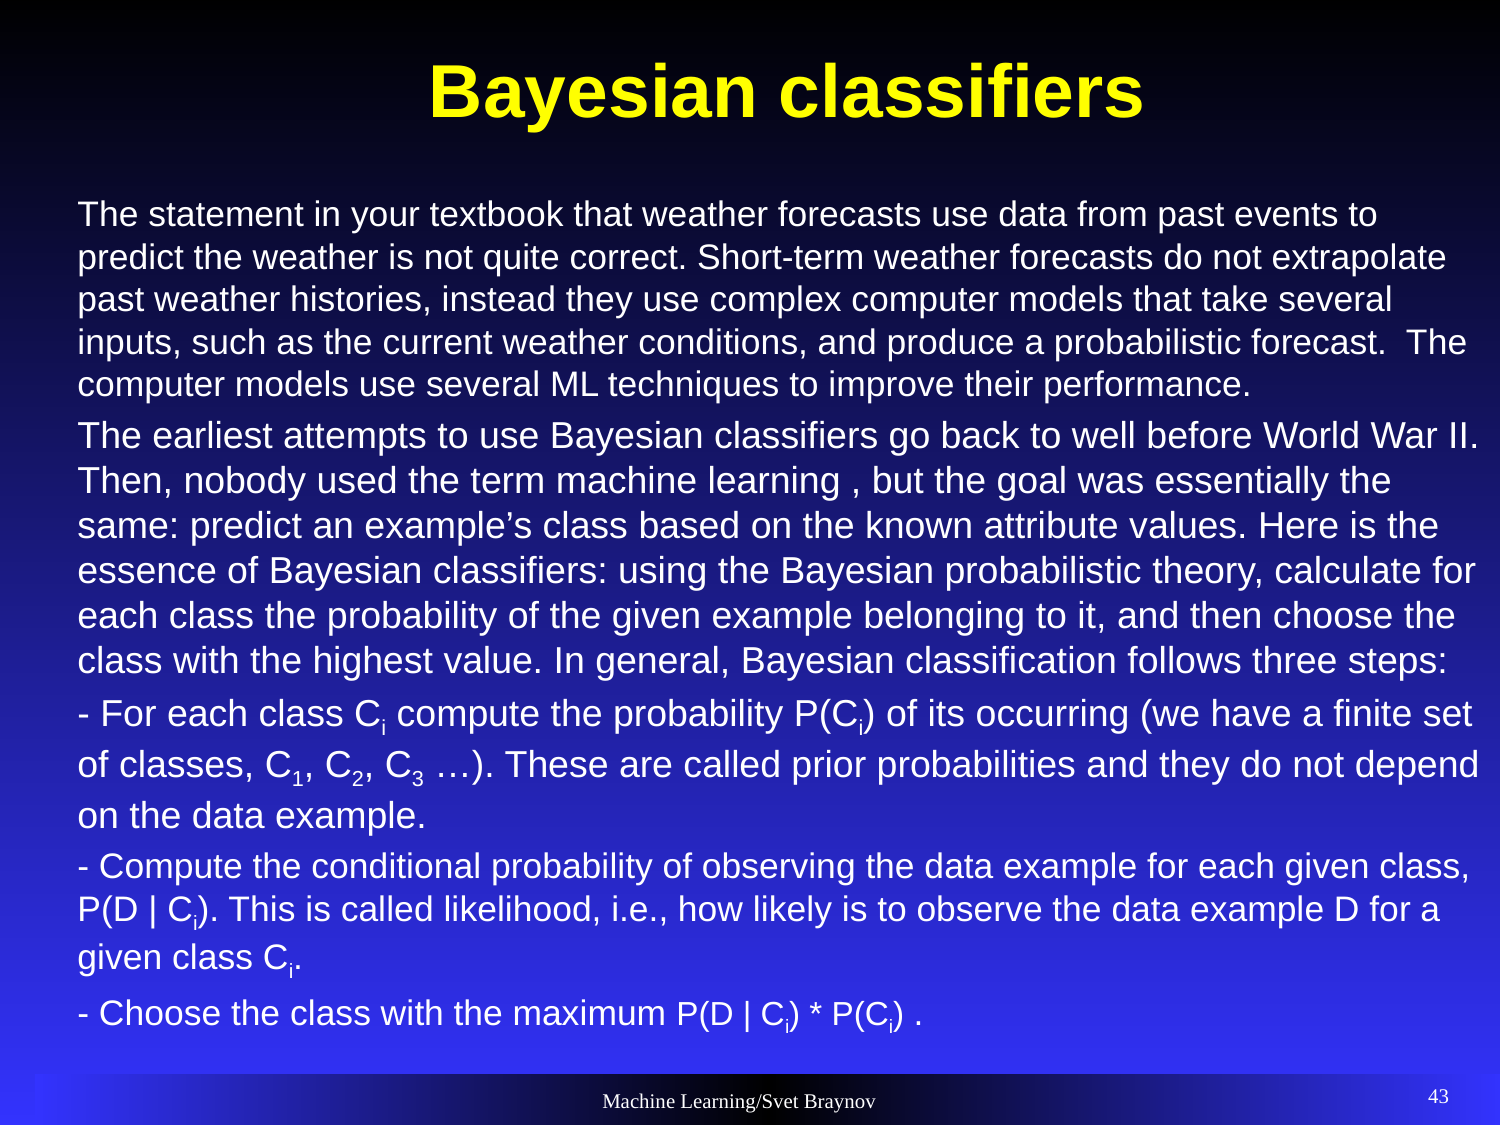

# Bayesian classifiers
The statement in your textbook that weather forecasts use data from past events to predict the weather is not quite correct. Short-term weather forecasts do not extrapolate past weather histories, instead they use complex computer models that take several inputs, such as the current weather conditions, and produce a probabilistic forecast.  The computer models use several ML techniques to improve their performance.
The earliest attempts to use Bayesian classifiers go back to well before World War II. Then, nobody used the term machine learning , but the goal was essentially the same: predict an example’s class based on the known attribute values. Here is the essence of Bayesian classifiers: using the Bayesian probabilistic theory, calculate for each class the probability of the given example belonging to it, and then choose the class with the highest value. In general, Bayesian classification follows three steps:
- For each class Ci compute the probability P(Ci) of its occurring (we have a finite set of classes, C1, C2, C3 …). These are called prior probabilities and they do not depend on the data example.
- Compute the conditional probability of observing the data example for each given class, P(D | Ci). This is called likelihood, i.e., how likely is to observe the data example D for a given class Ci.
- Choose the class with the maximum P(D | Ci) * P(Ci) .

43